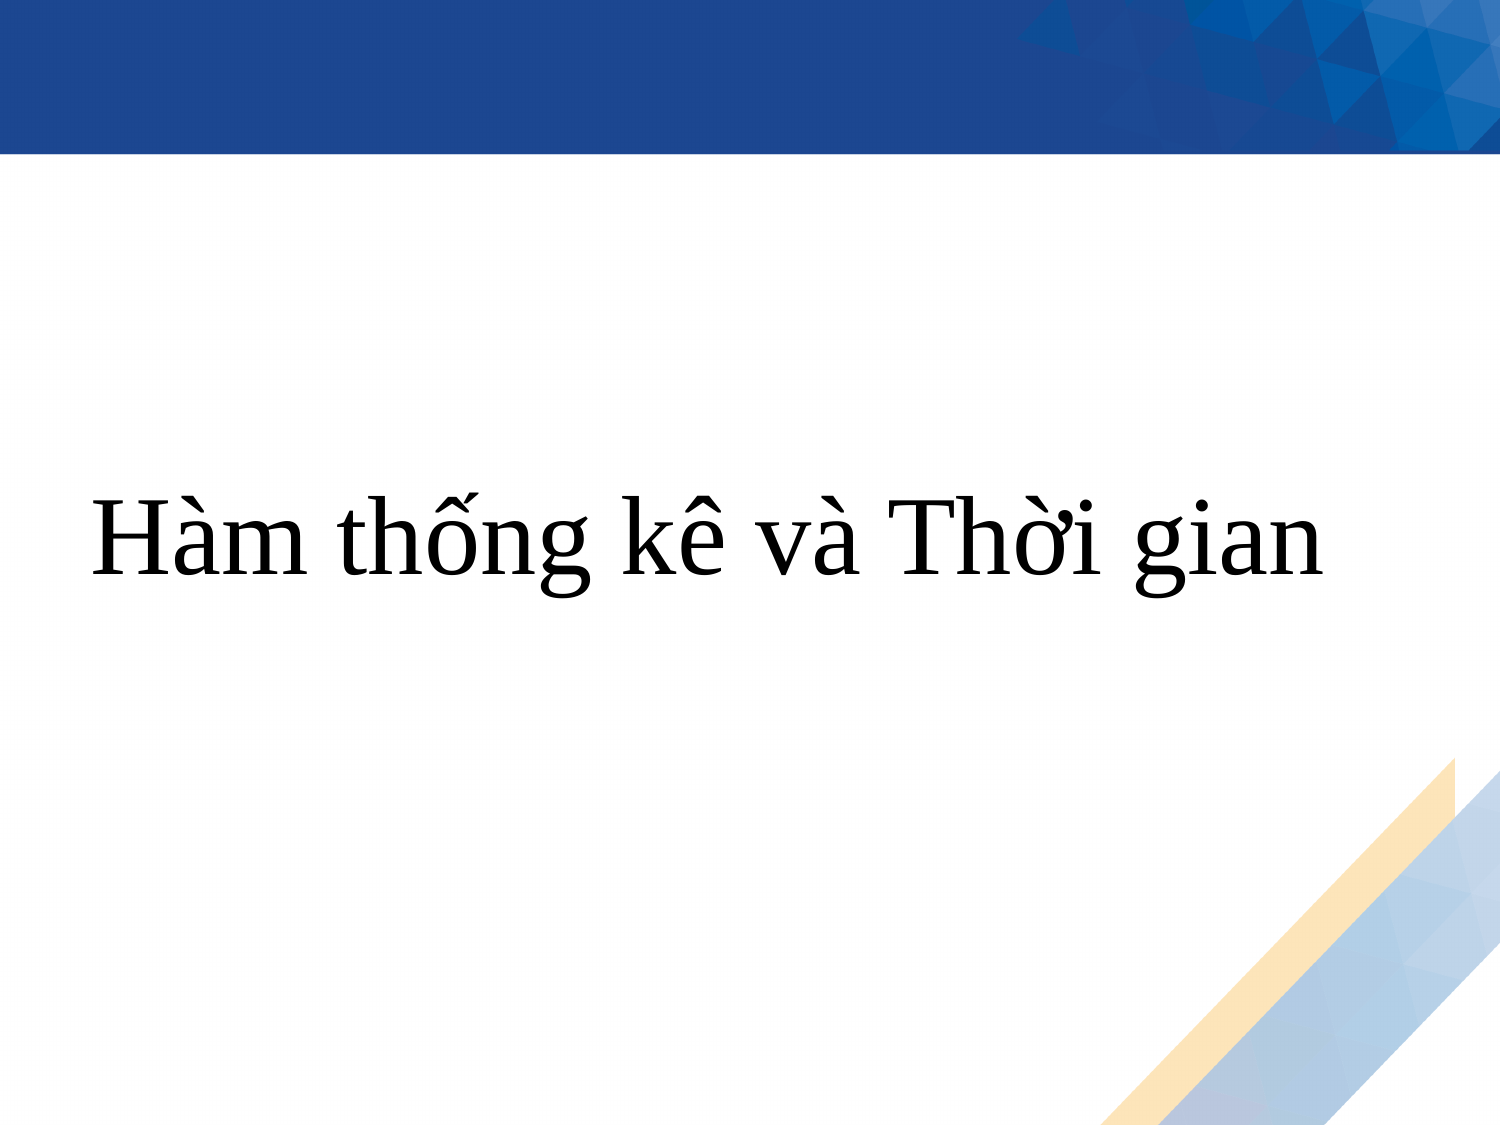

# Hàm thống kê và Thời gian